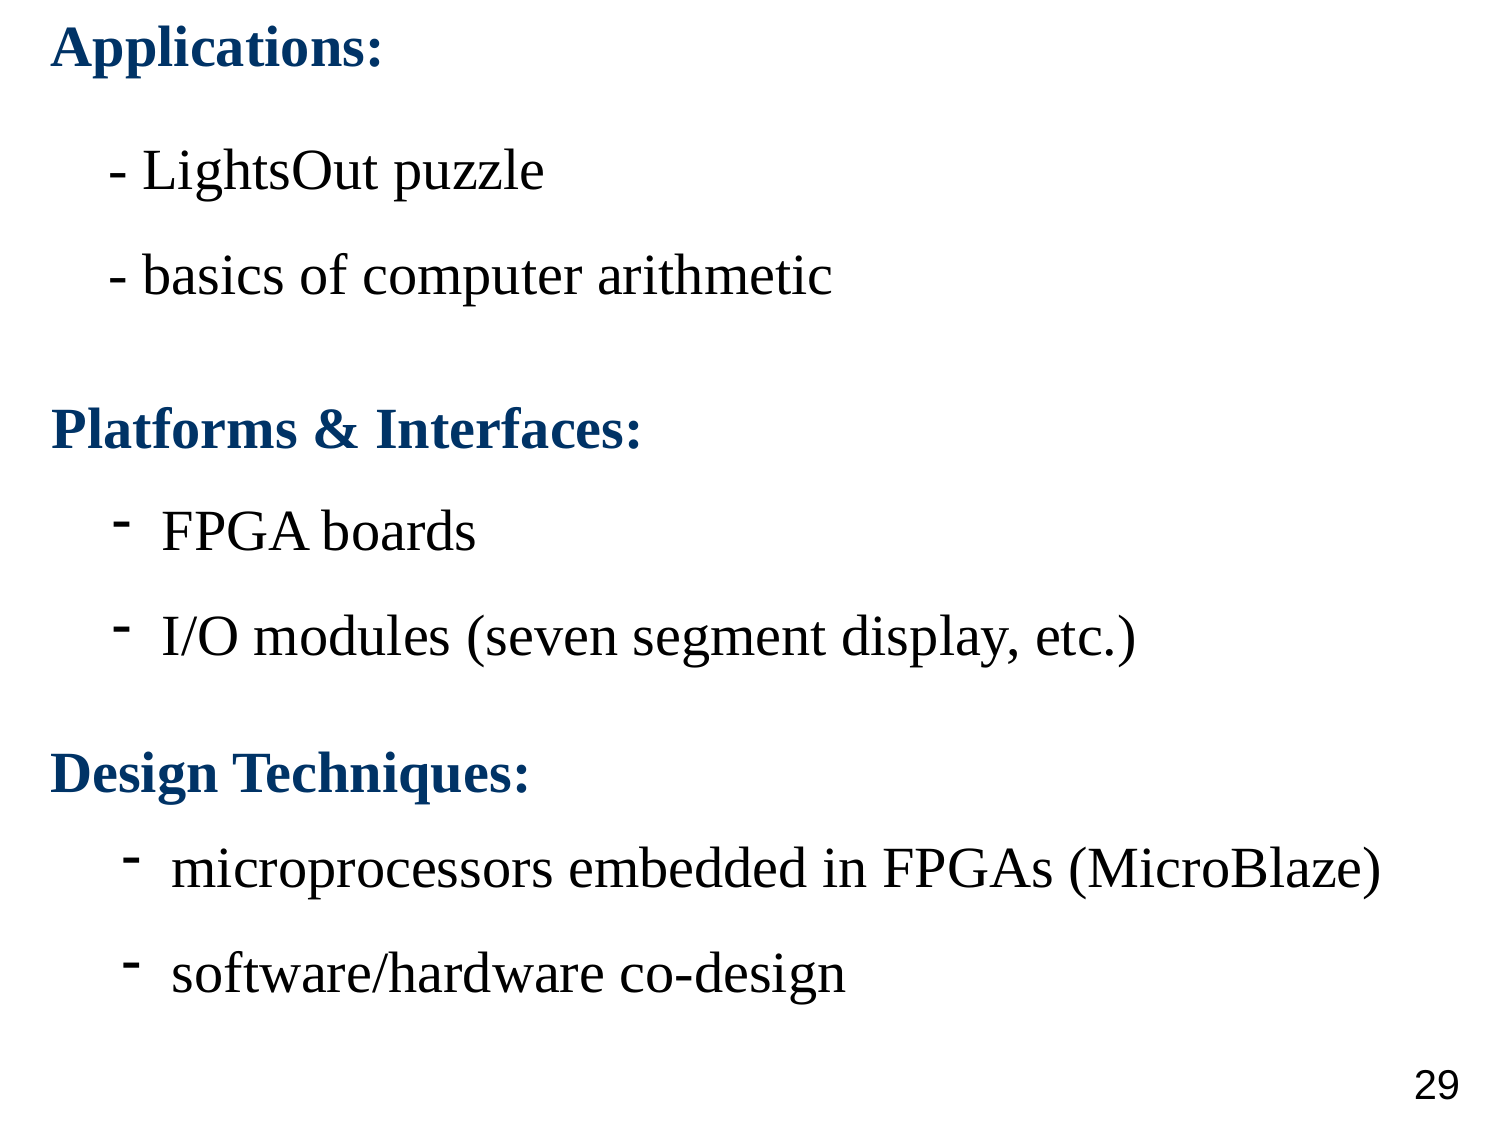

Applications:

 - LightsOut puzzle
 - basics of computer arithmetic
Platforms & Interfaces:
 FPGA boards
 I/O modules (seven segment display, etc.)
Design Techniques:
 microprocessors embedded in FPGAs (MicroBlaze)
 software/hardware co-design
29